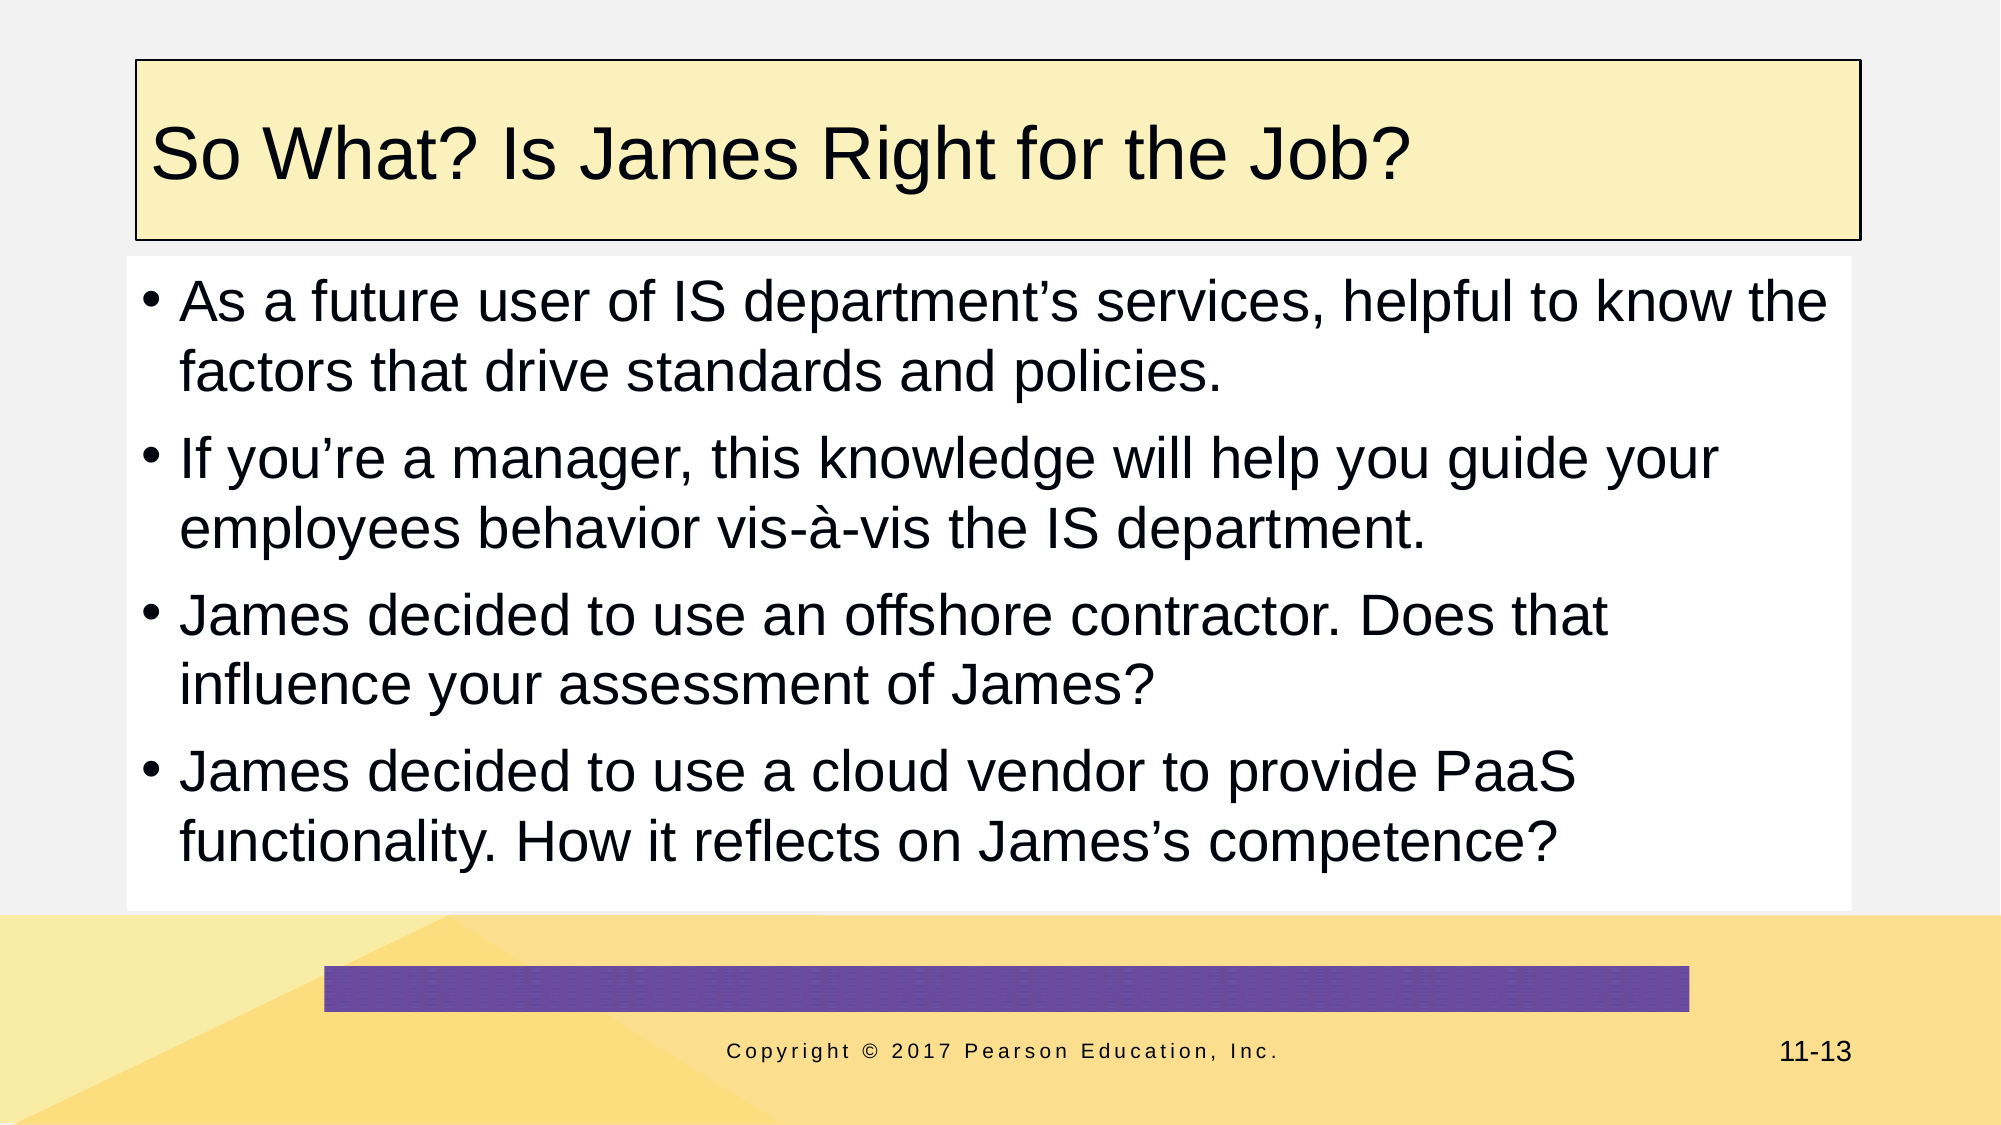

# So What? Is James Right for the Job?
As a future user of IS department’s services, helpful to know the factors that drive standards and policies.
If you’re a manager, this knowledge will help you guide your   employees behavior vis-à-vis the IS department.
James decided to use an offshore contractor. Does that influence your assessment of James?
James decided to use a cloud vendor to provide PaaS functionality. How it reflects on James’s competence?

Copyright © 2017 Pearson Education, Inc.